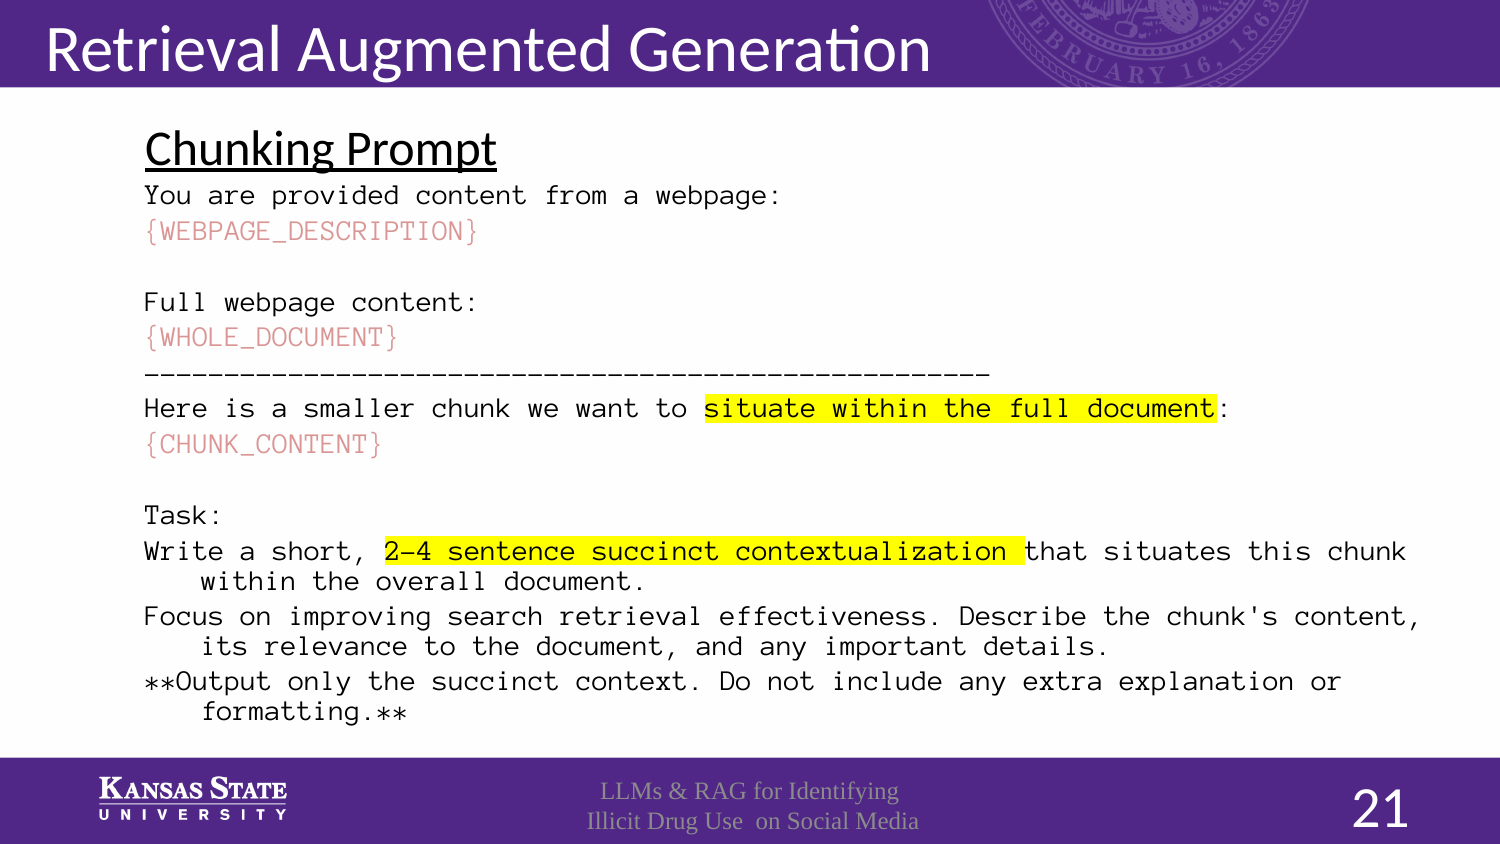

# Retrieval Augmented Generation
Chunking Prompt
You are provided content from a webpage:
{WEBPAGE_DESCRIPTION}

Full webpage content:
{WHOLE_DOCUMENT}
-----------------------------------------------------
Here is a smaller chunk we want to situate within the full document:
{CHUNK_CONTENT}

Task:
Write a short, 2-4 sentence succinct contextualization that situates this chunk within the overall document.
Focus on improving search retrieval effectiveness. Describe the chunk's content, its relevance to the document, and any important details.
**Output only the succinct context. Do not include any extra explanation or formatting.**

LLMs & RAG for Identifying
 Illicit Drug Use  on Social Media
21